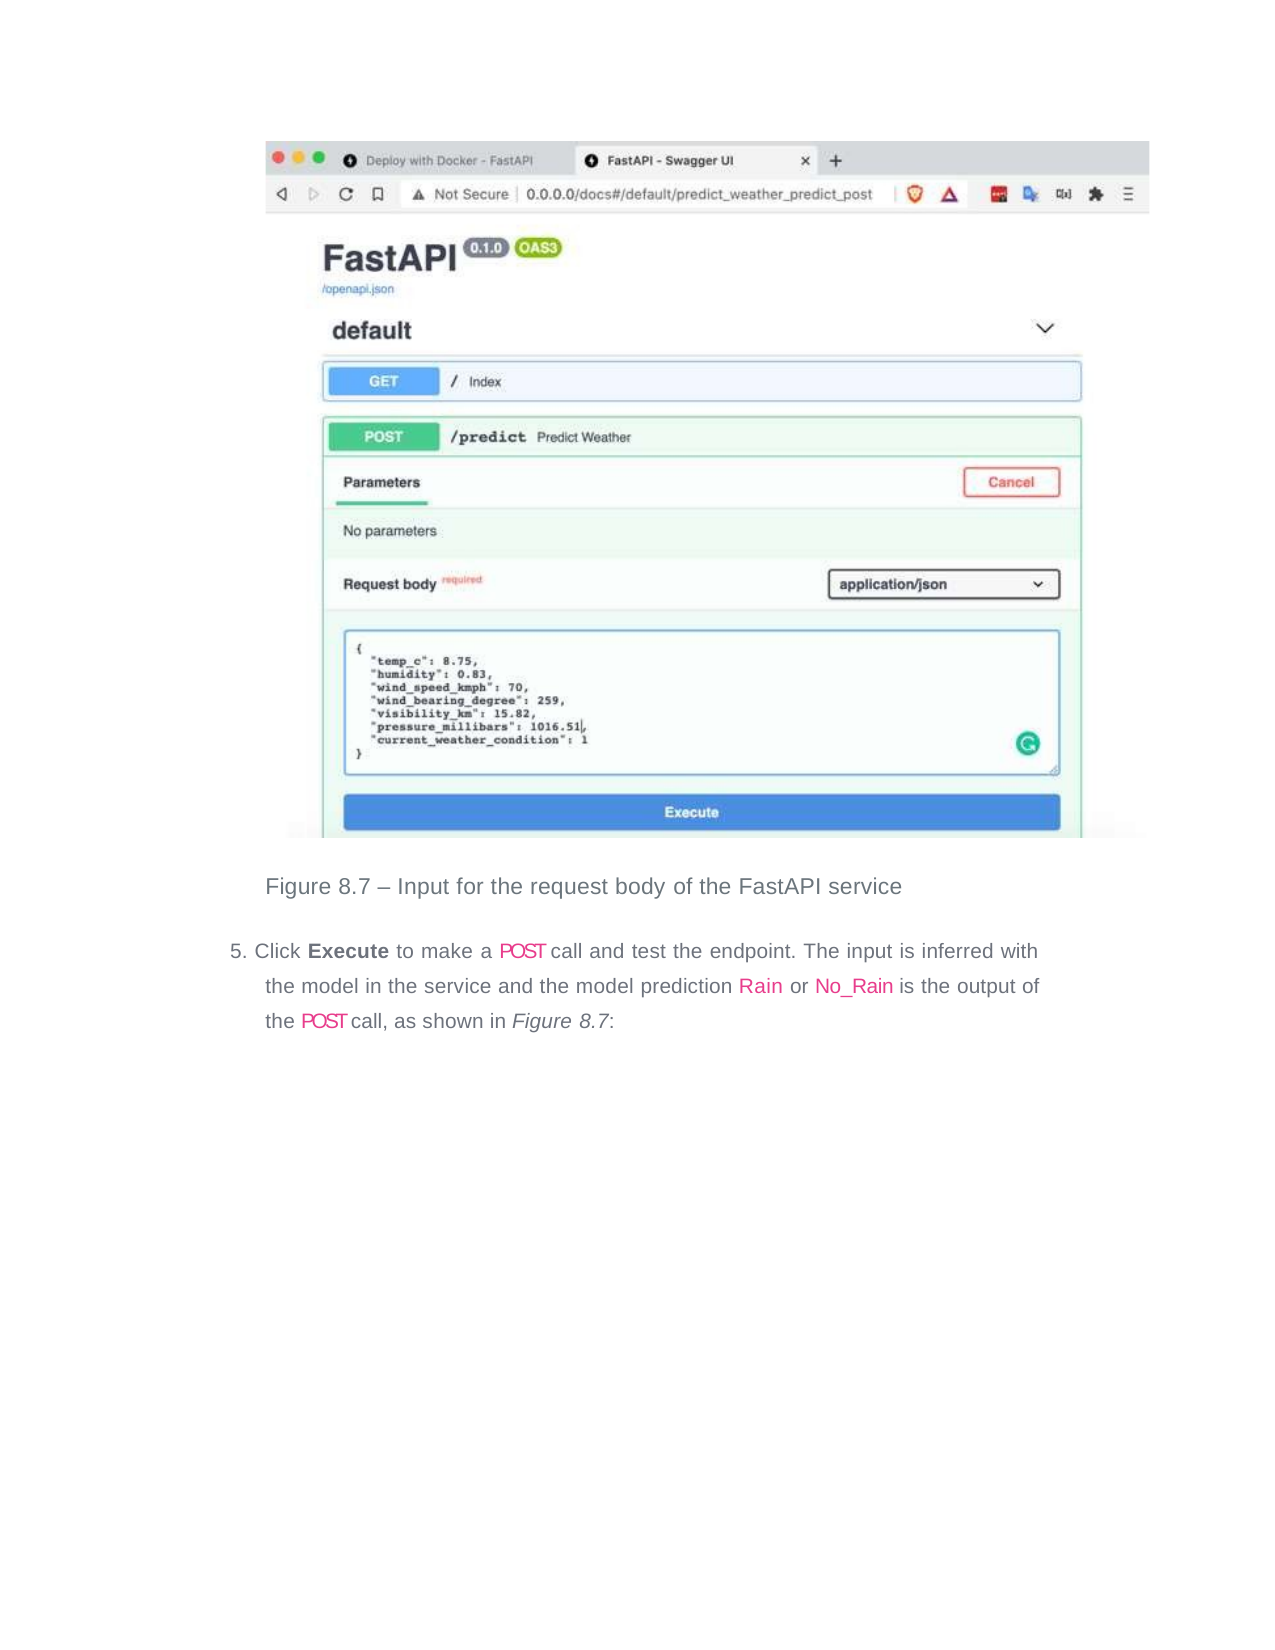

Figure 8.7 – Input for the request body of the FastAPI service

5. Click Execute to make a POST call and test the endpoint. The input is inferred with  the model in the service and the model prediction Rain or No_Rain is the output of  the POST call, as shown in Figure 8.7: